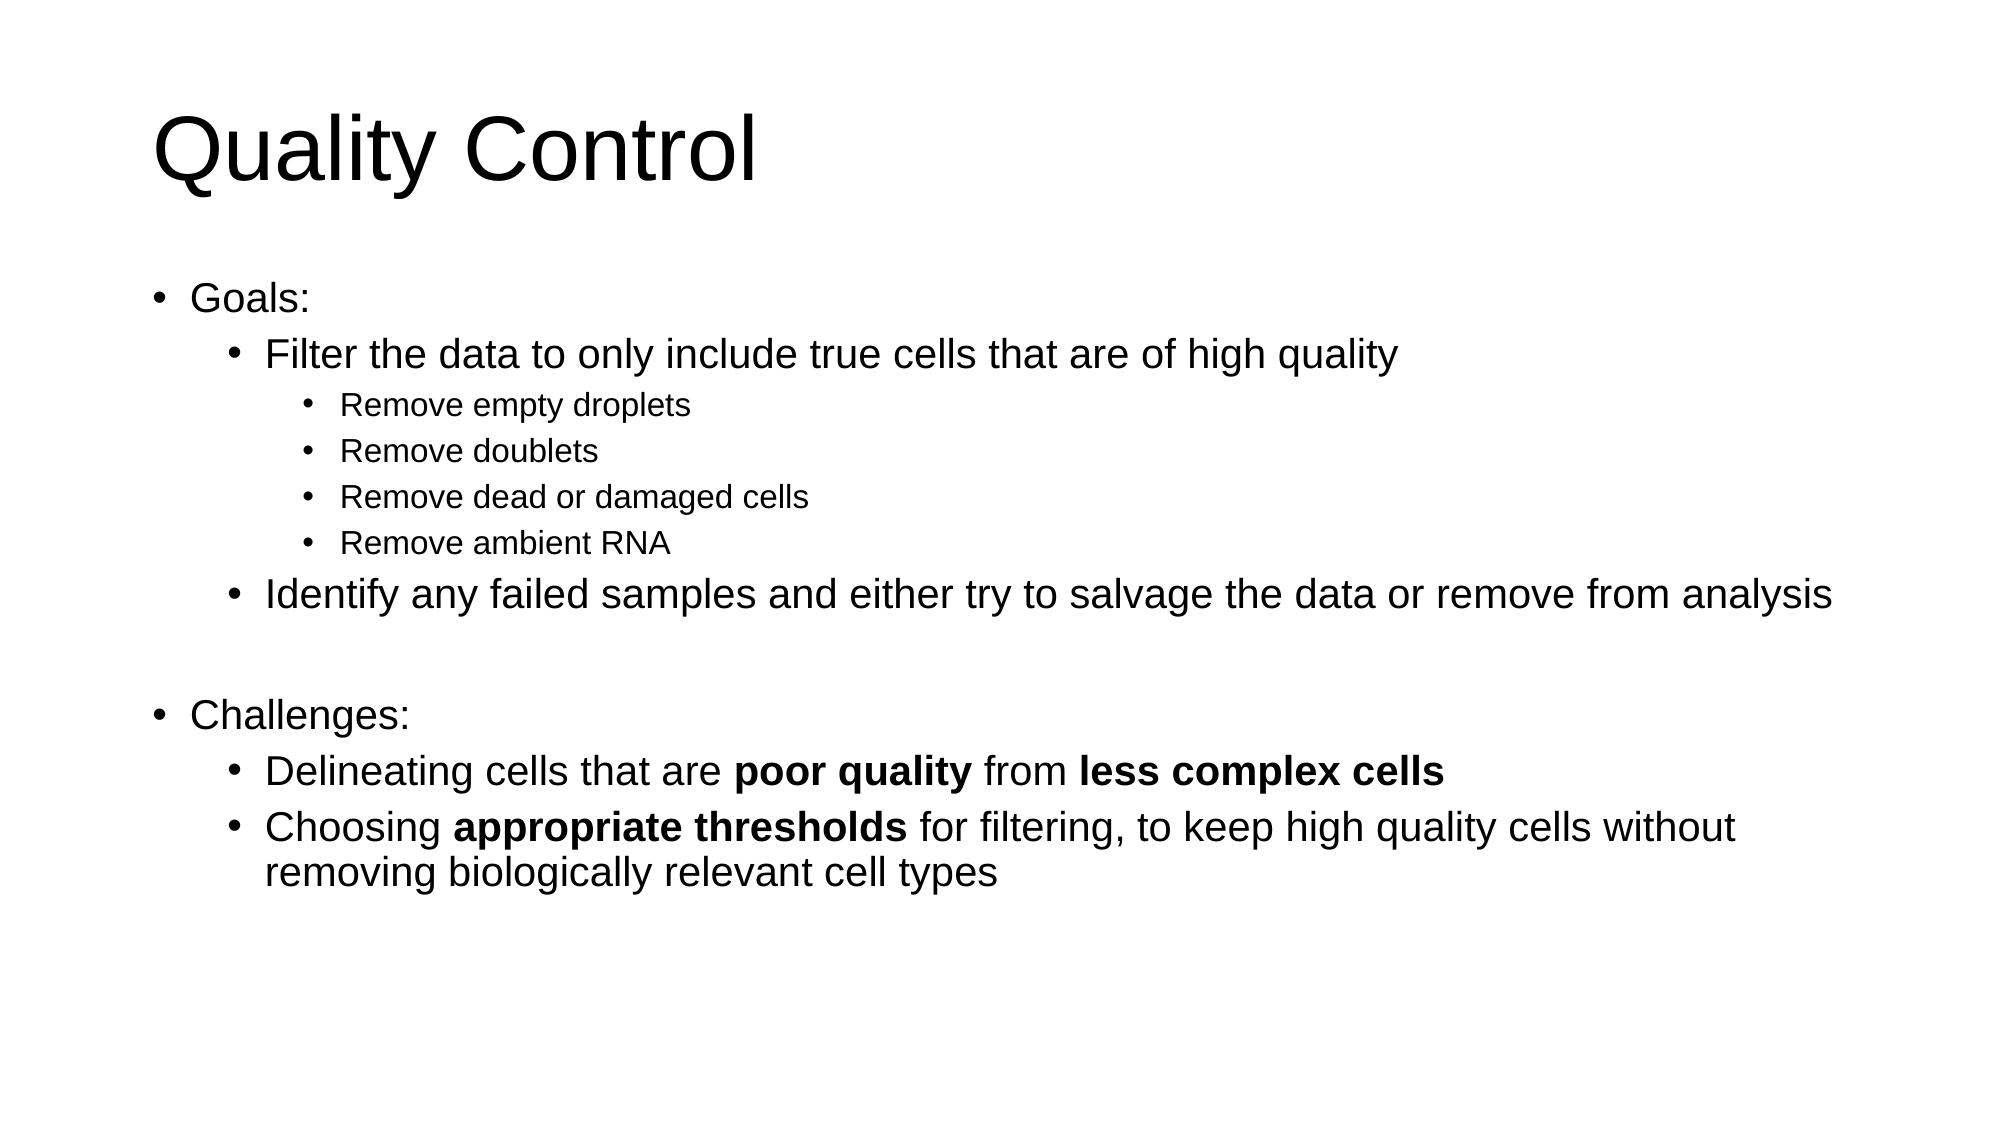

# Quality Control
Goals:
Filter the data to only include true cells that are of high quality
Remove empty droplets
Remove doublets
Remove dead or damaged cells
Remove ambient RNA
Identify any failed samples and either try to salvage the data or remove from analysis

Challenges:
Delineating cells that are poor quality from less complex cells
Choosing appropriate thresholds for filtering, to keep high quality cells without removing biologically relevant cell types